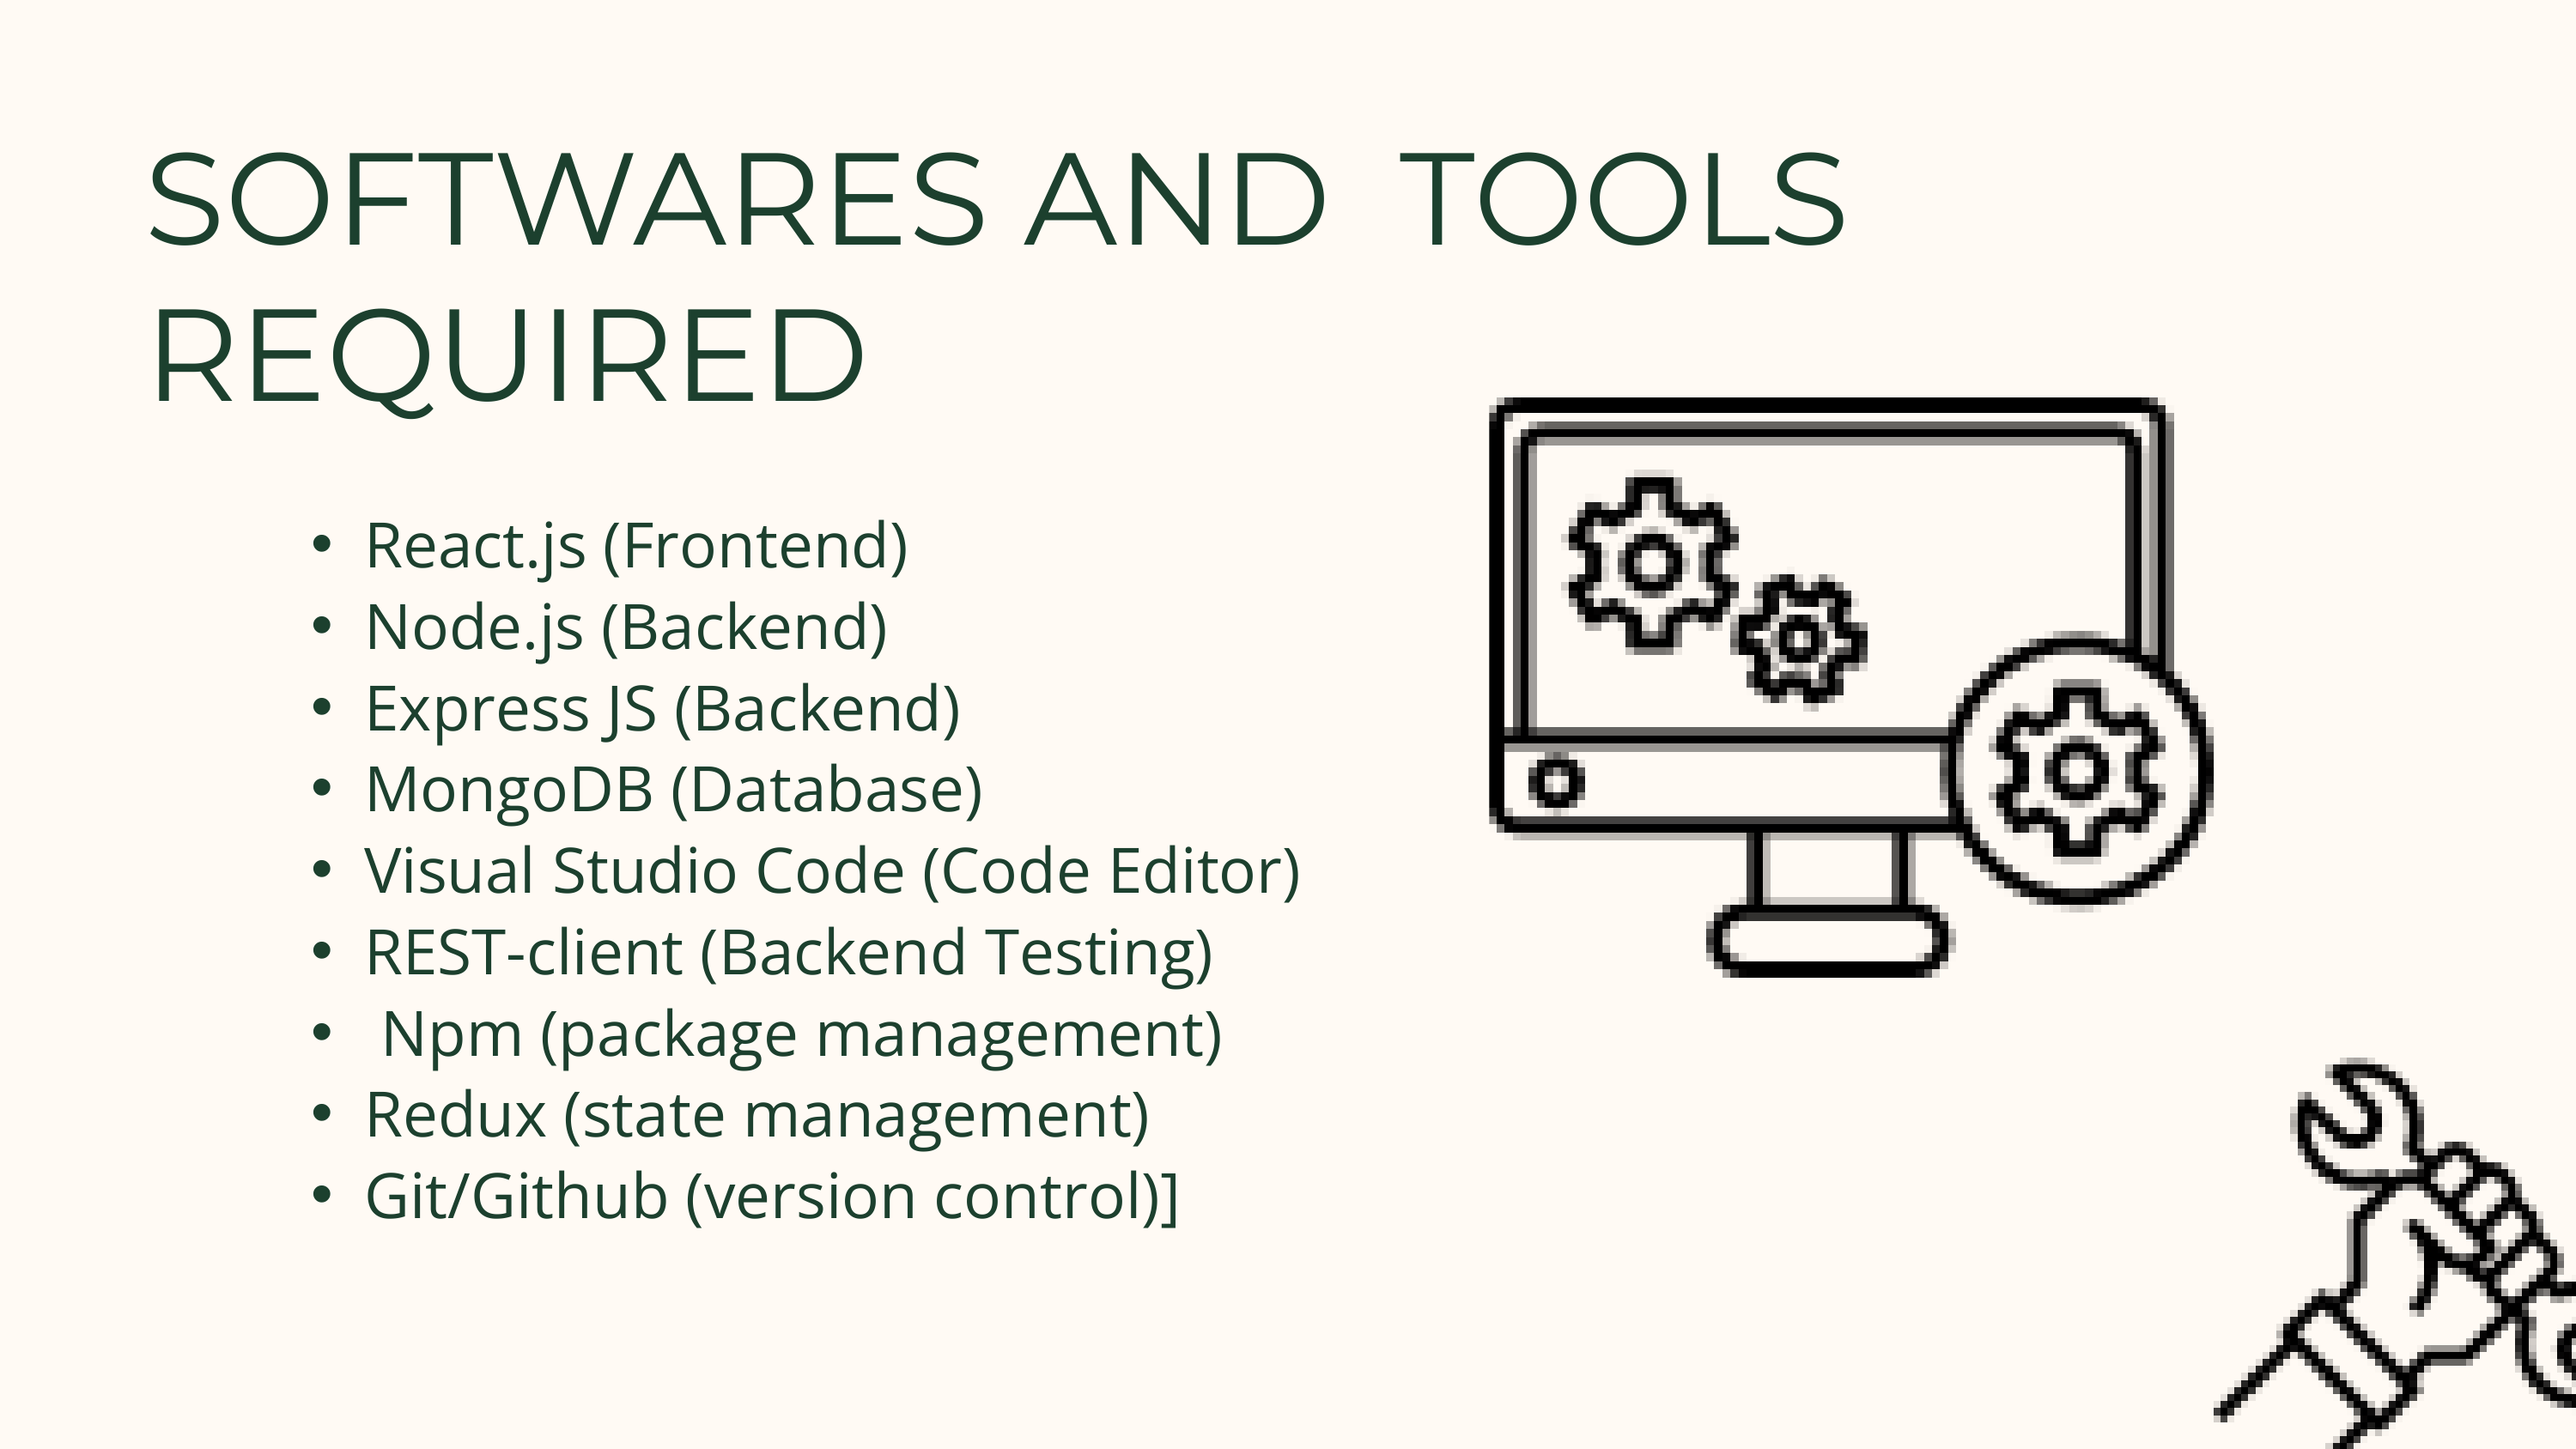

SOFTWARES AND  TOOLS REQUIRED

React.js (Frontend)
Node.js (Backend)
Express JS (Backend)
MongoDB (Database)
Visual Studio Code (Code Editor)
REST-client (Backend Testing)
 Npm (package management)
Redux (state management)
Git/Github (version control)]